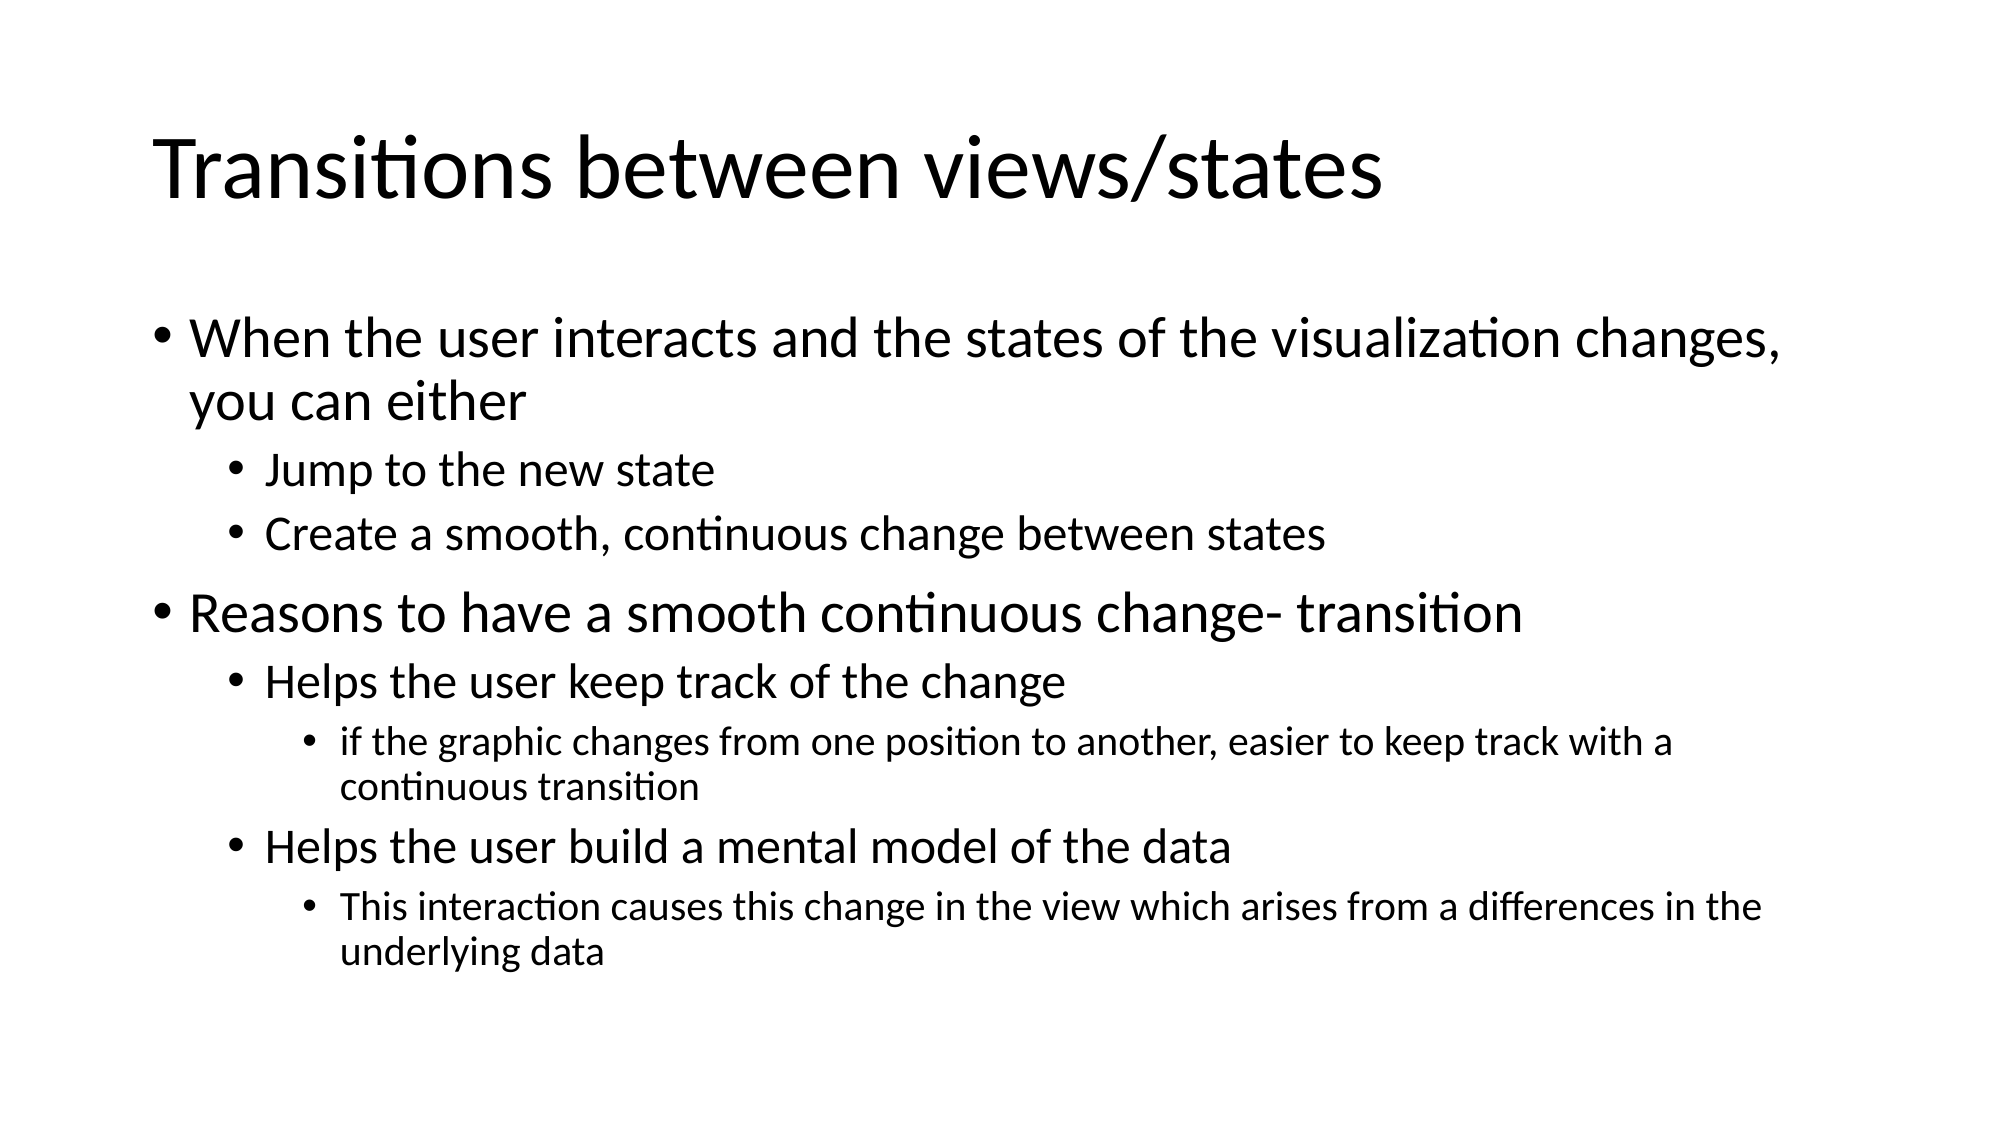

# Transitions between views/states
When the user interacts and the states of the visualization changes, you can either
Jump to the new state
Create a smooth, continuous change between states
Reasons to have a smooth continuous change- transition
Helps the user keep track of the change
if the graphic changes from one position to another, easier to keep track with a continuous transition
Helps the user build a mental model of the data
This interaction causes this change in the view which arises from a differences in the underlying data